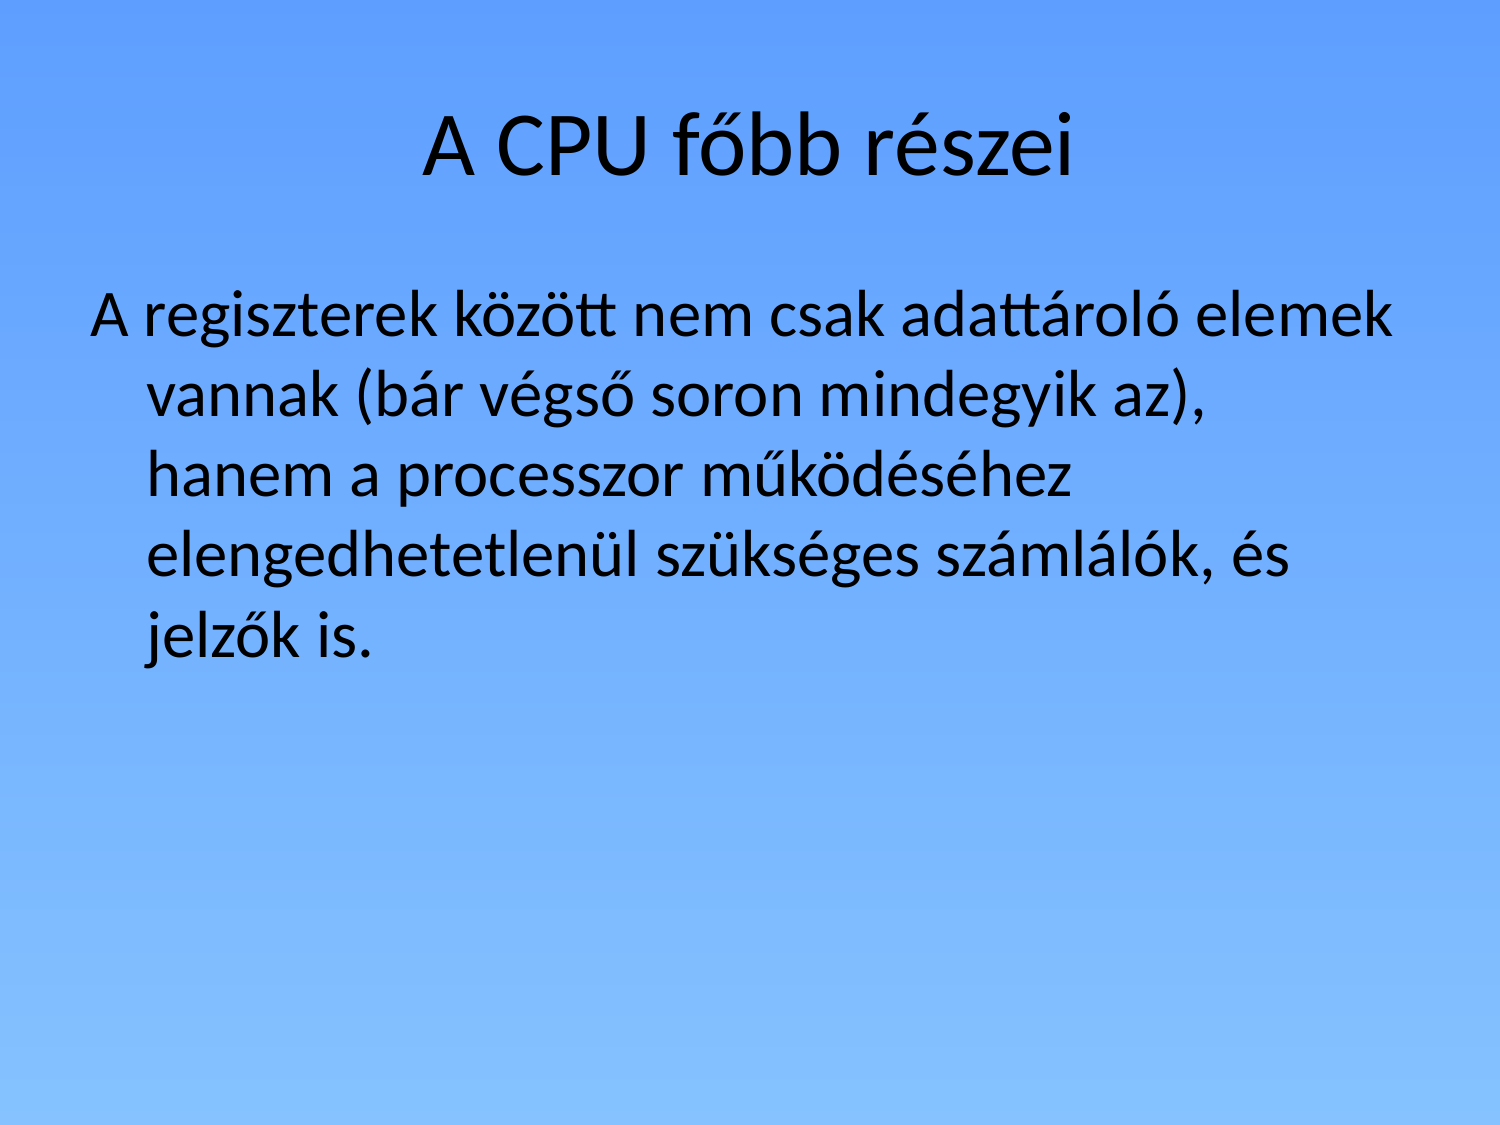

# A CPU főbb részei
A regiszterek között nem csak adattároló elemek vannak (bár végső soron mindegyik az), hanem a processzor működéséhez elengedhetetlenül szükséges számlálók, és jelzők is.